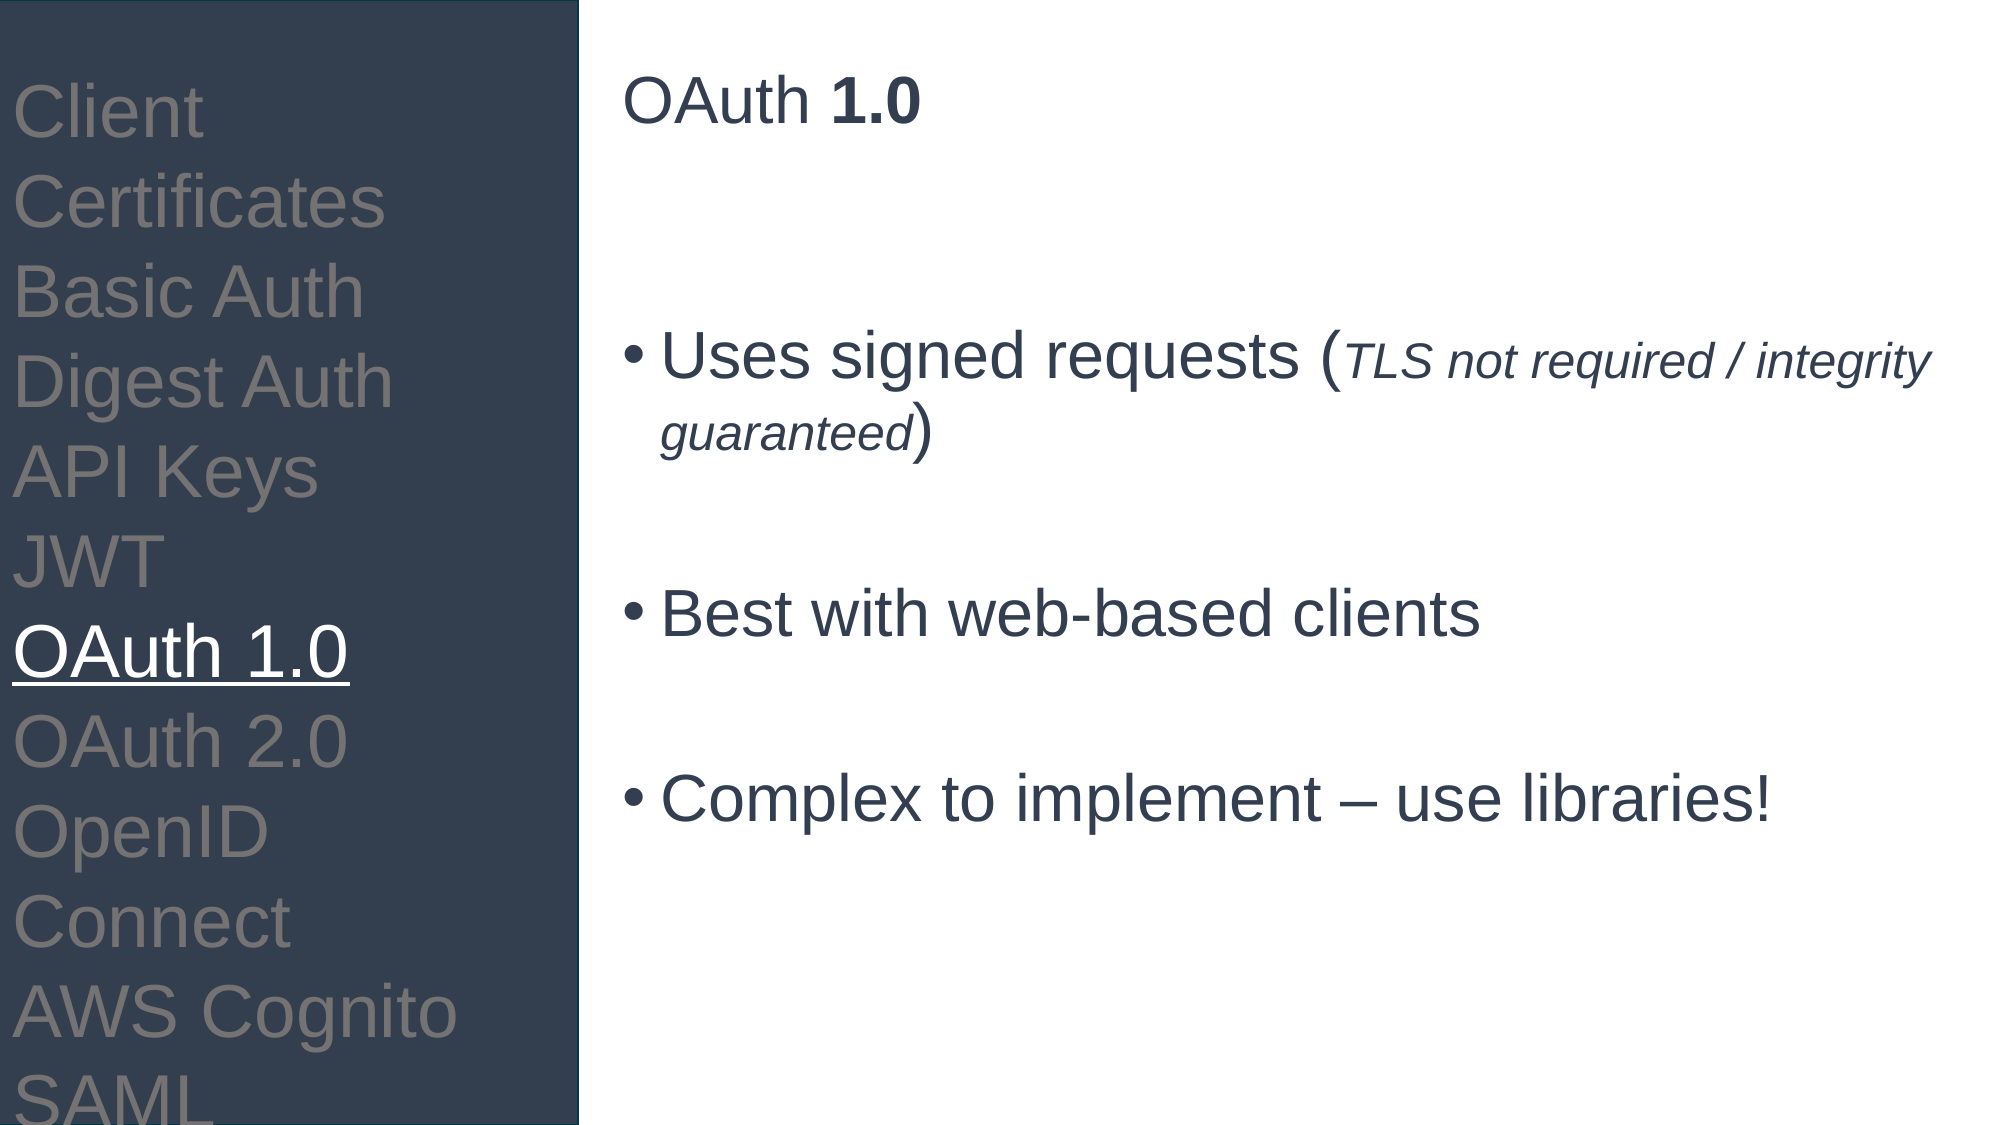

Client Certificates
Basic Auth
Digest Auth
API Keys
JWT
OAuth 1.0
OAuth 2.0
OpenID Connect
AWS Cognito
SAML
WS-Security
OAuth 1.0
Uses signed requests (TLS not required / integrity guaranteed)

Best with web-based clients

Complex to implement – use libraries!